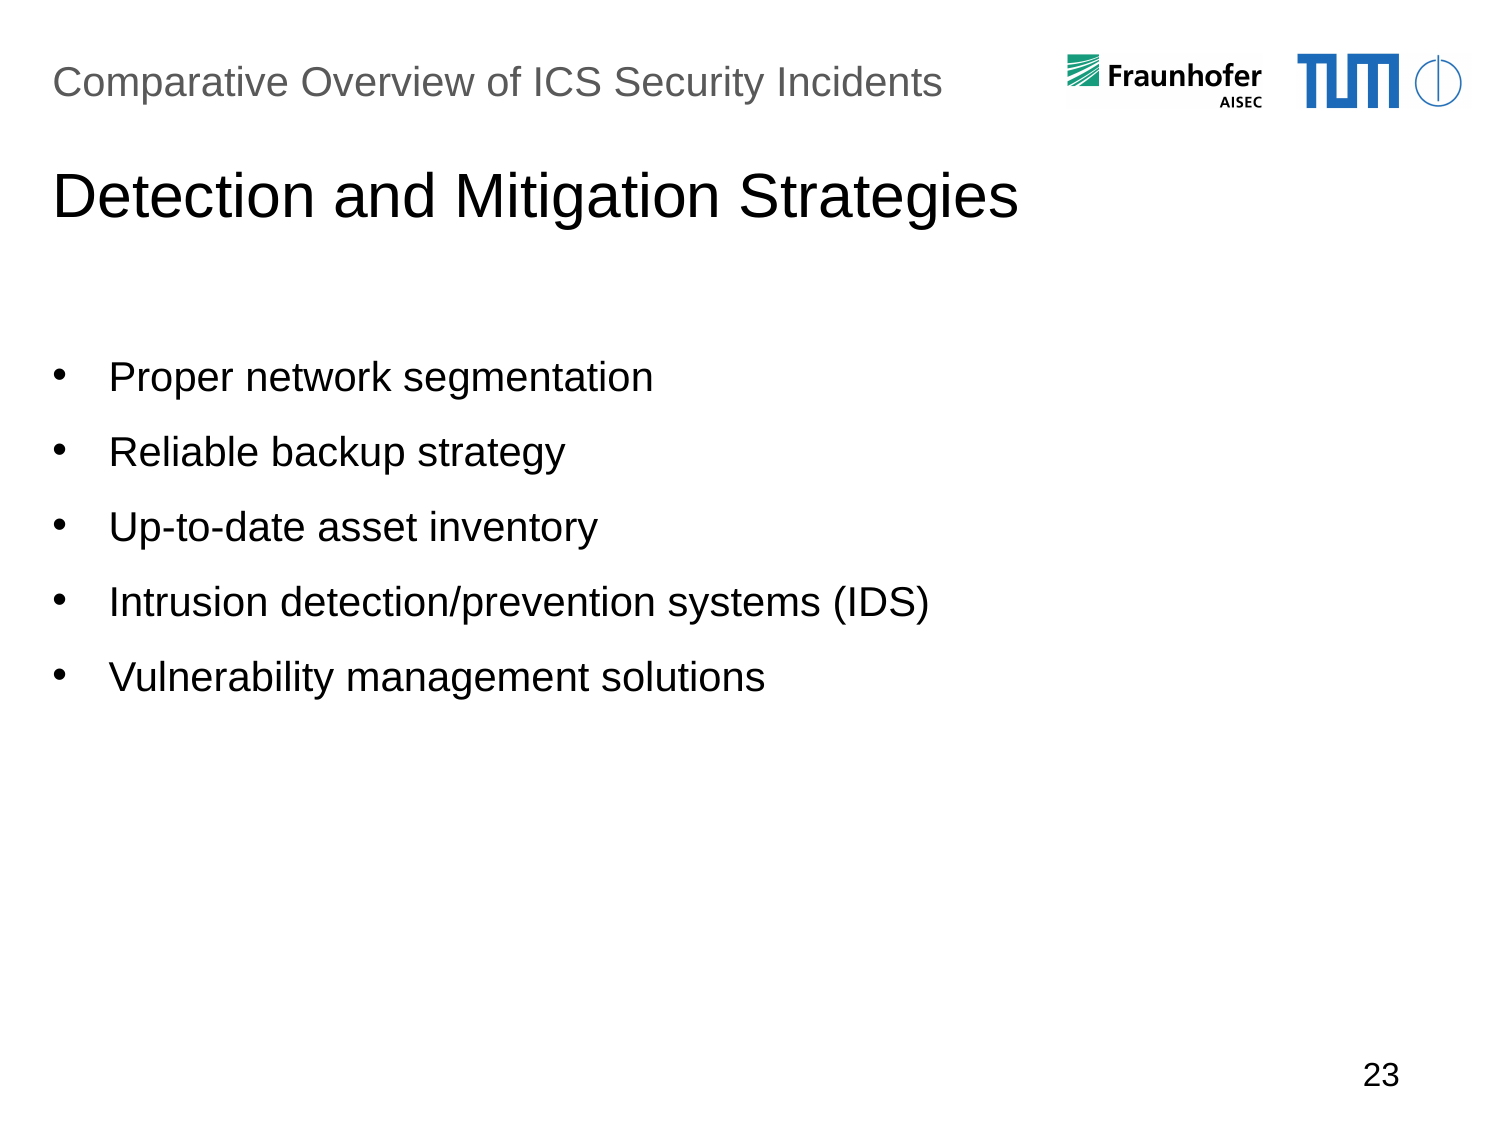

Comparative Overview of ICS Security Incidents
# Detection and Mitigation Strategies
Proper network segmentation
Reliable backup strategy
Up-to-date asset inventory
Intrusion detection/prevention systems (IDS)
Vulnerability management solutions

23